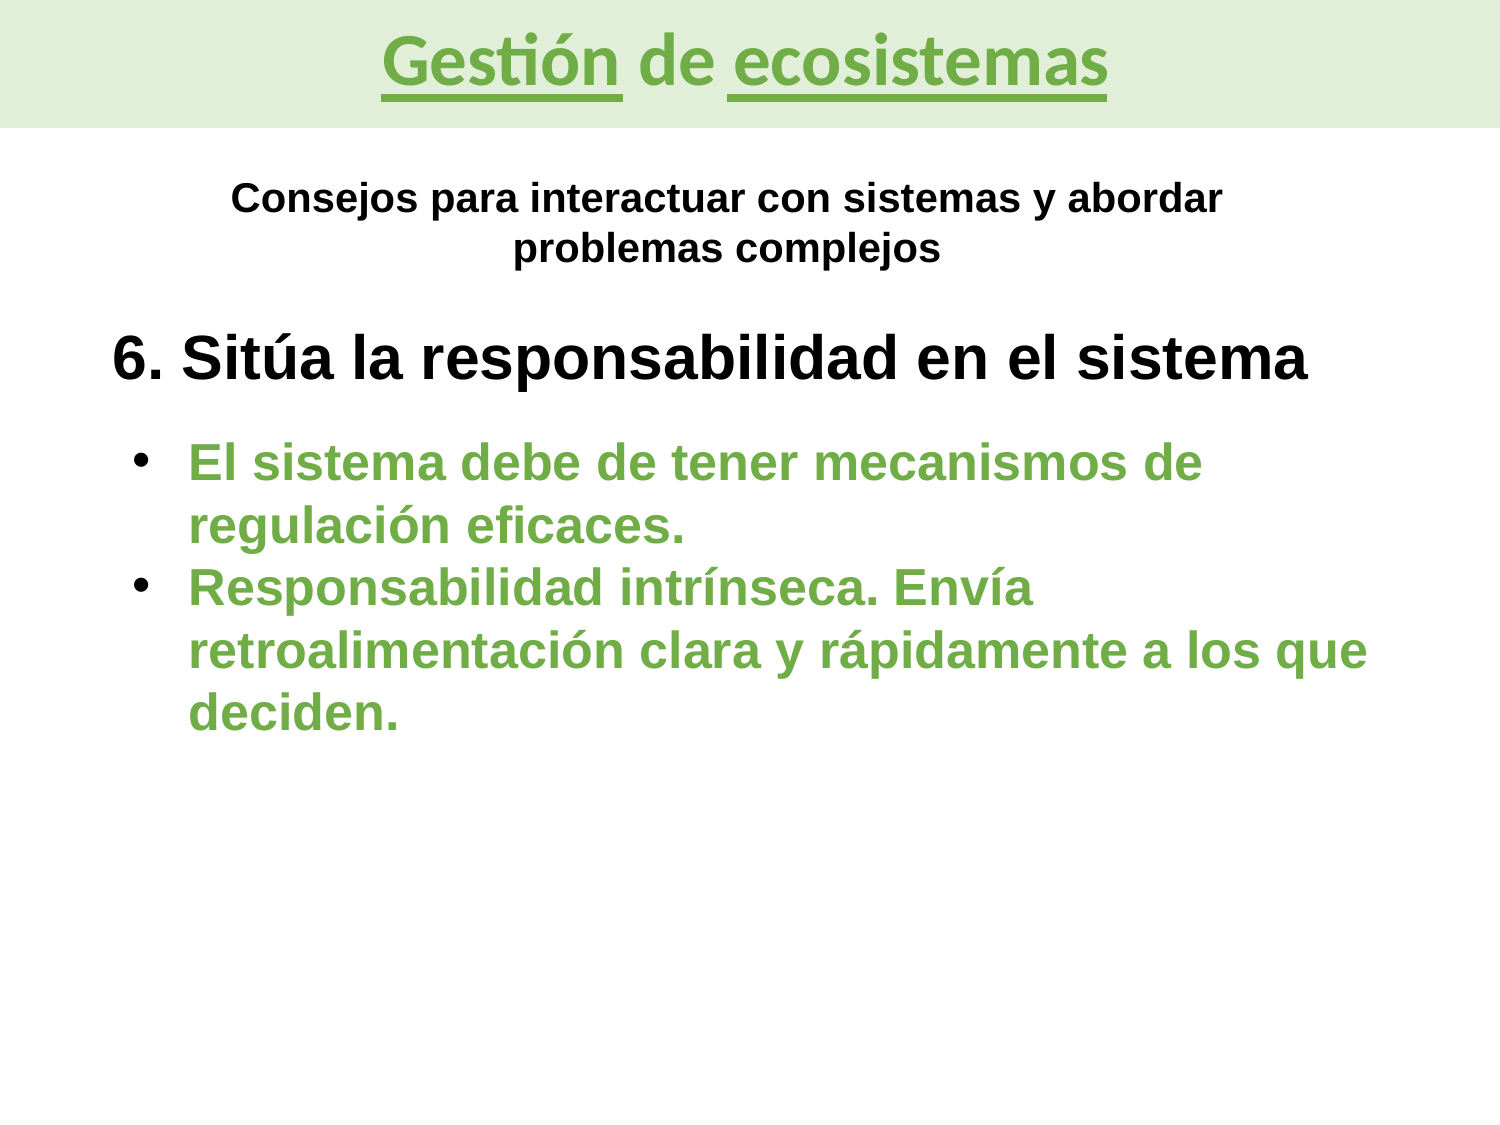

Gestión de ecosistemas
Consejos para interactuar con sistemas y abordar problemas complejos
6. Sitúa la responsabilidad en el sistema
El sistema debe de tener mecanismos de regulación eficaces.
Responsabilidad intrínseca. Envía retroalimentación clara y rápidamente a los que deciden.